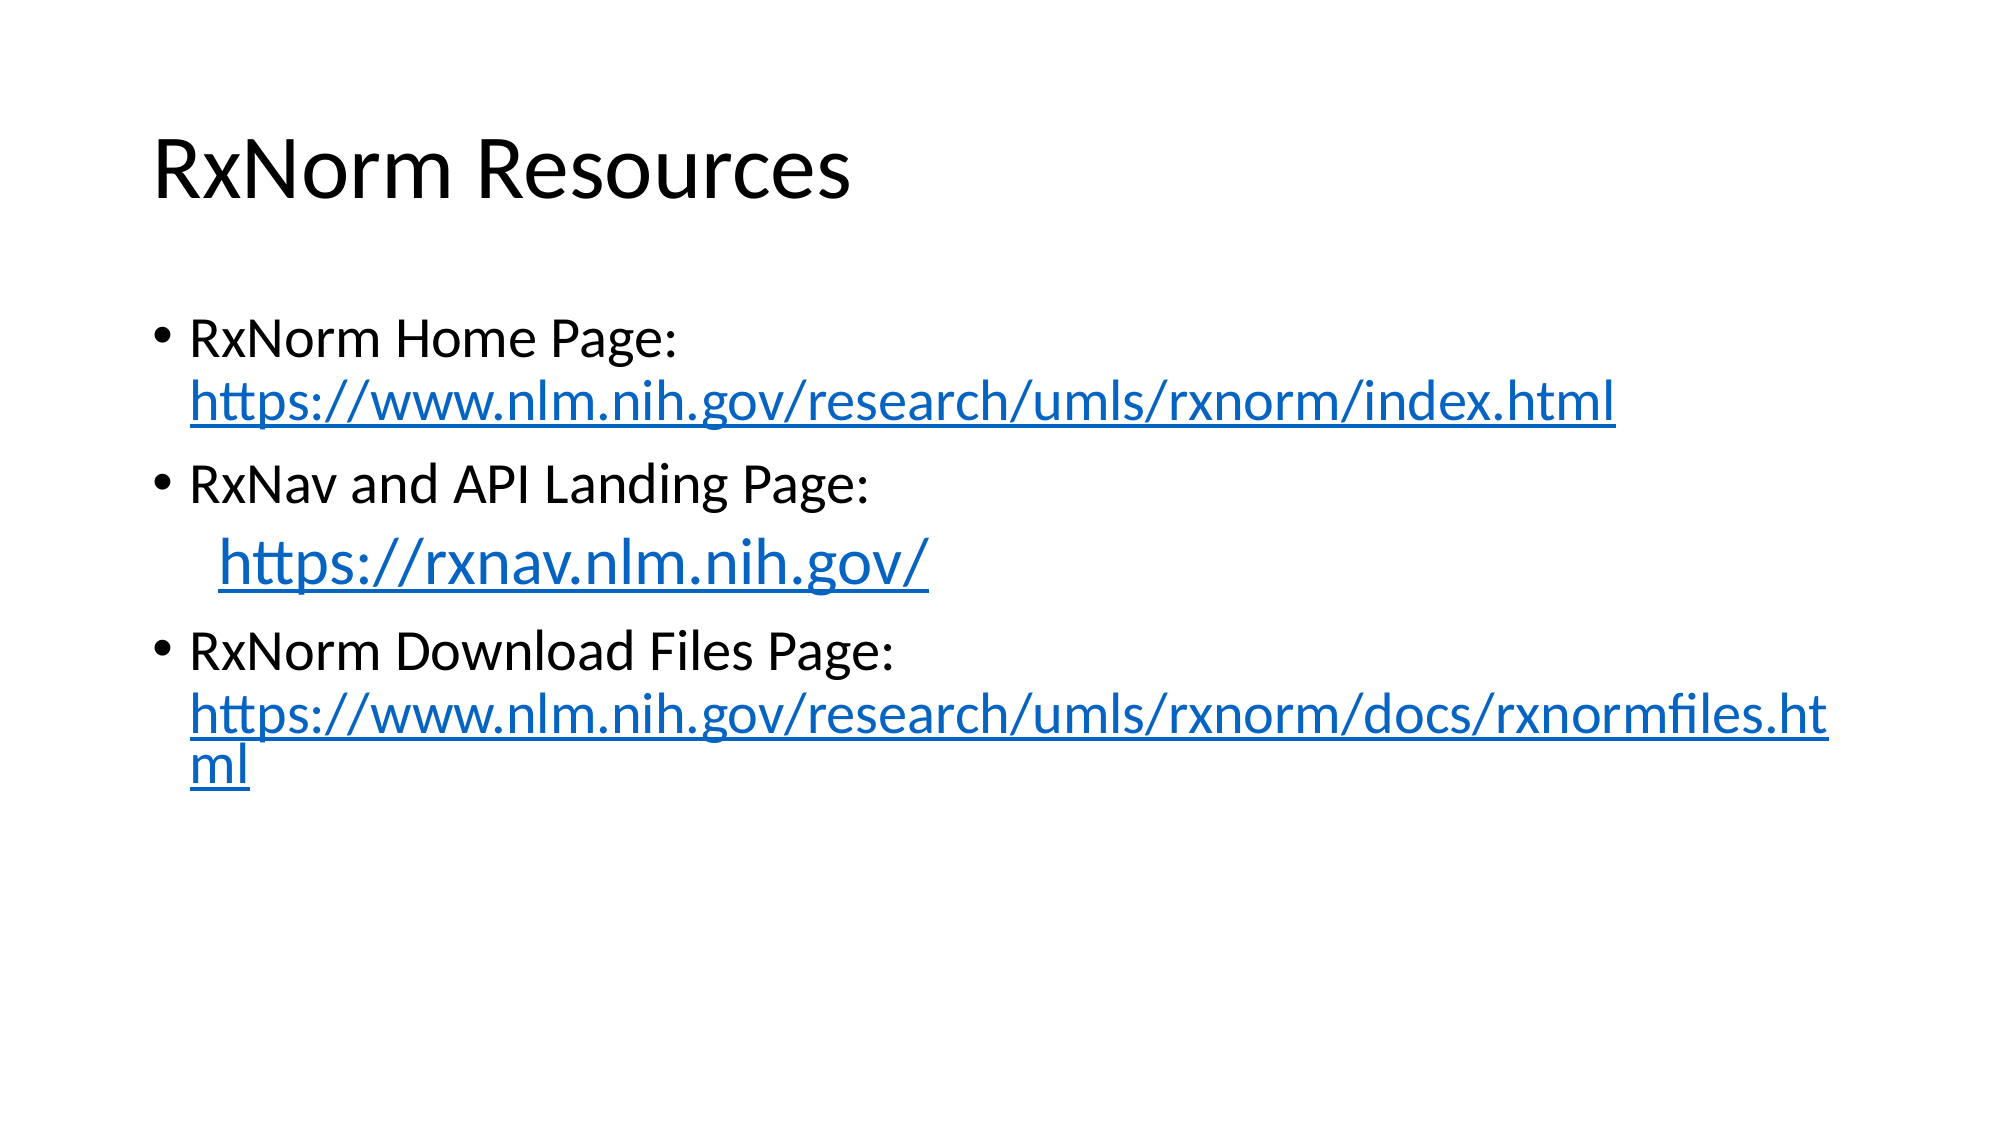

# RxNorm Resources
RxNorm Home Page:  https://www.nlm.nih.gov/research/umls/rxnorm/index.html
RxNav and API Landing Page:
https://rxnav.nlm.nih.gov/
RxNorm Download Files Page: https://www.nlm.nih.gov/research/umls/rxnorm/docs/rxnormfiles.html